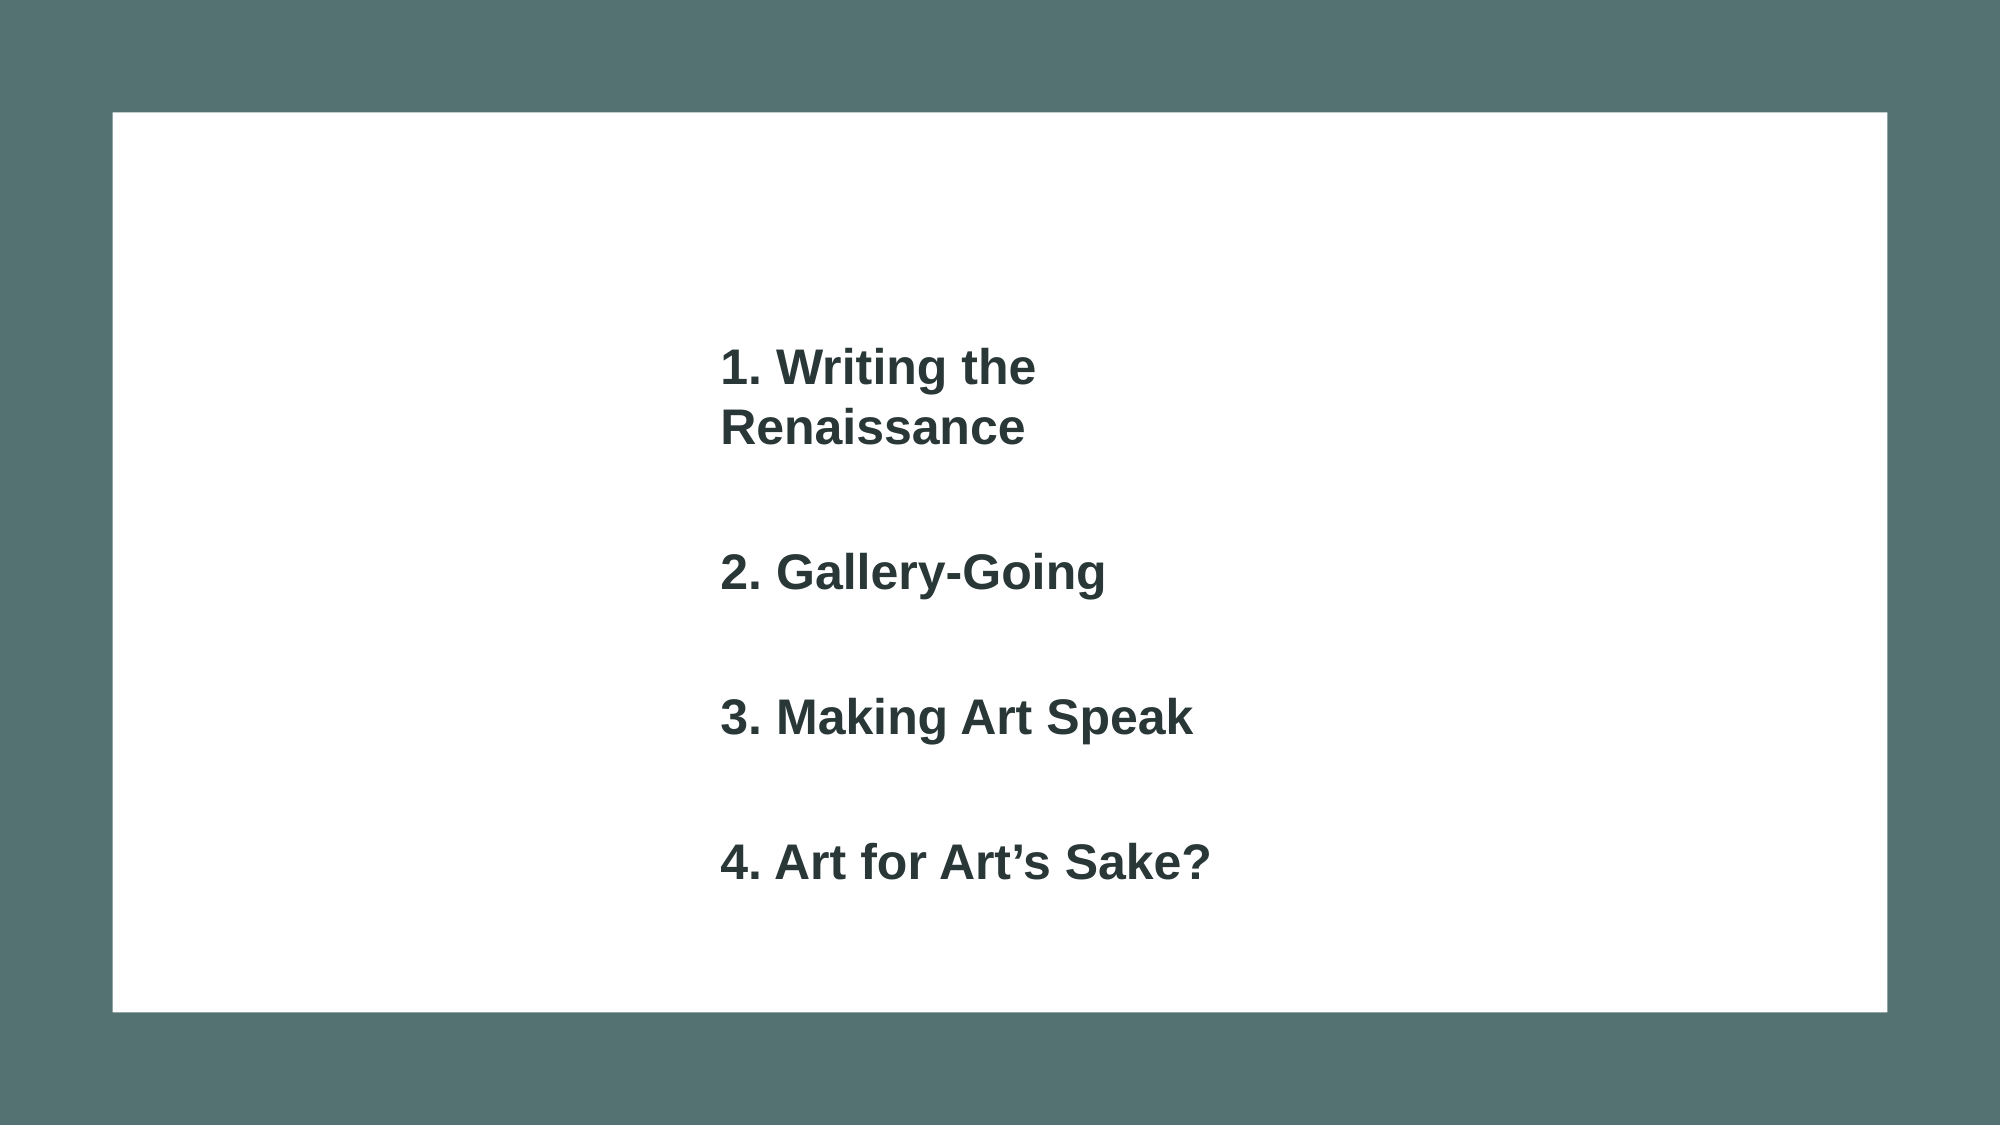

1. Writing the Renaissance

2. Gallery-Going

3. Making Art Speak

4. Art for Art’s Sake?